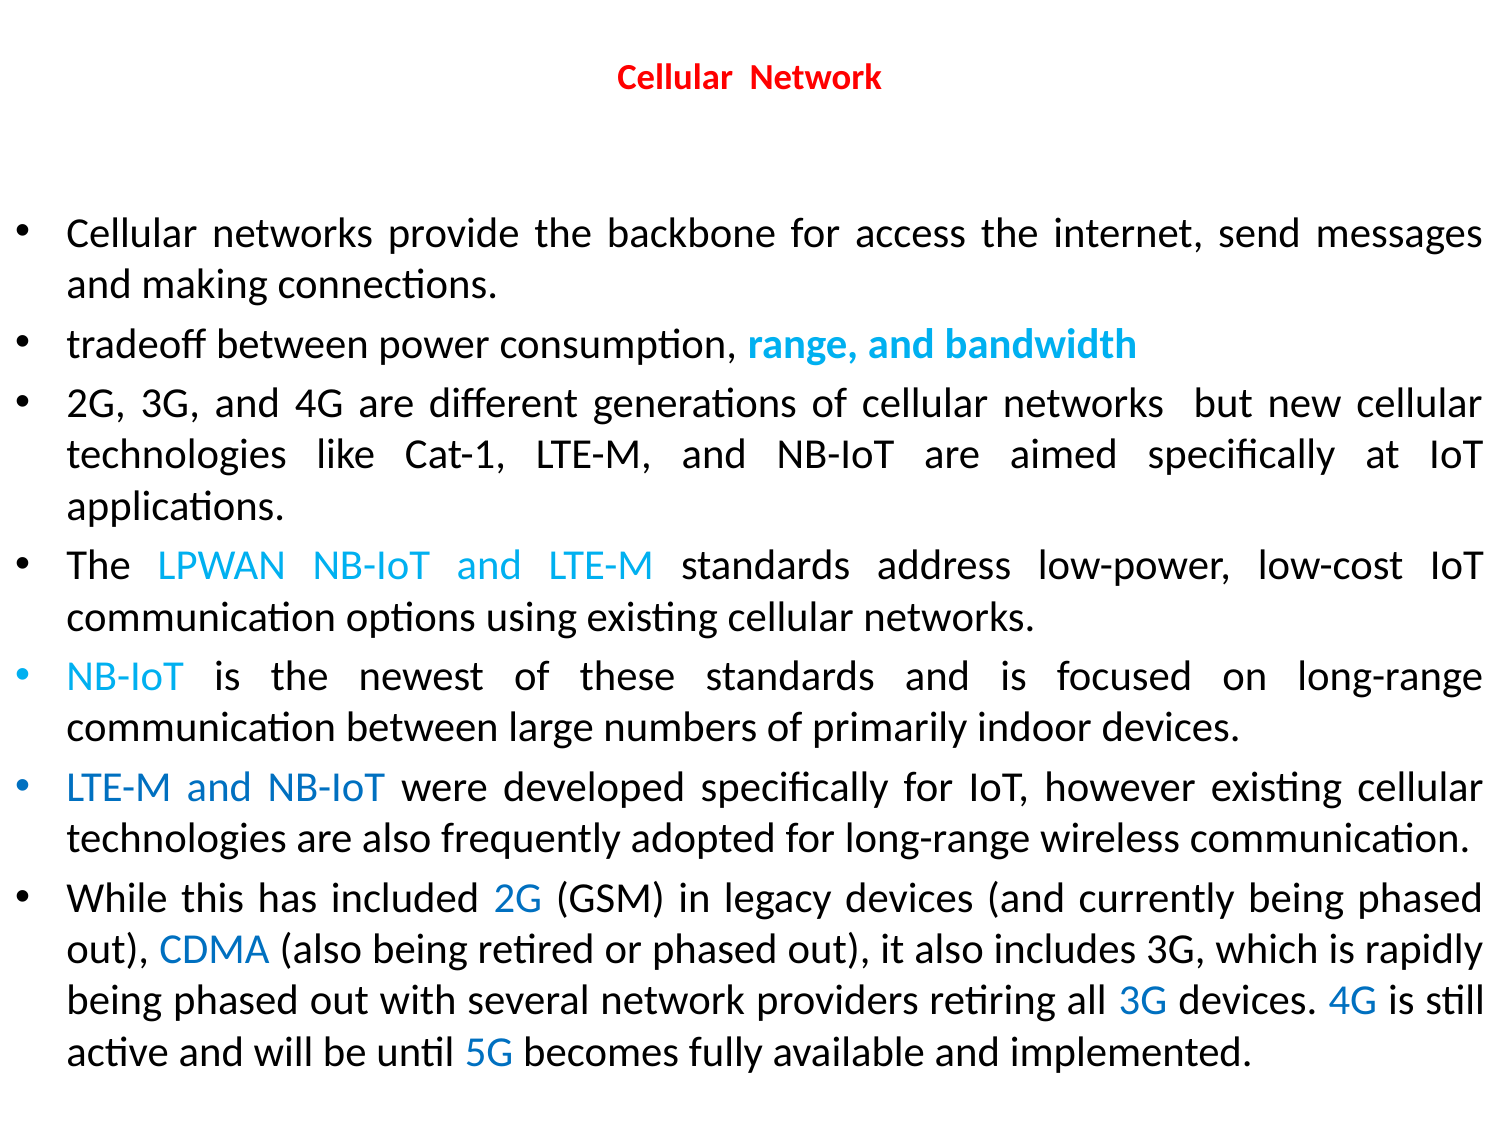

# Cellular  Network

Cellular networks provide the backbone for access the internet, send messages and making connections.
tradeoff between power consumption, range, and bandwidth
2G, 3G, and 4G are different generations of cellular networks  but new cellular technologies like Cat-1, LTE-M, and NB-IoT are aimed specifically at IoT applications.
The LPWAN NB-IoT and LTE-M standards address low-power, low-cost IoT communication options using existing cellular networks.
NB-IoT is the newest of these standards and is focused on long-range communication between large numbers of primarily indoor devices.
LTE-M and NB-IoT were developed specifically for IoT, however existing cellular technologies are also frequently adopted for long-range wireless communication.
While this has included 2G (GSM) in legacy devices (and currently being phased out), CDMA (also being retired or phased out), it also includes 3G, which is rapidly being phased out with several network providers retiring all 3G devices. 4G is still active and will be until 5G becomes fully available and implemented.